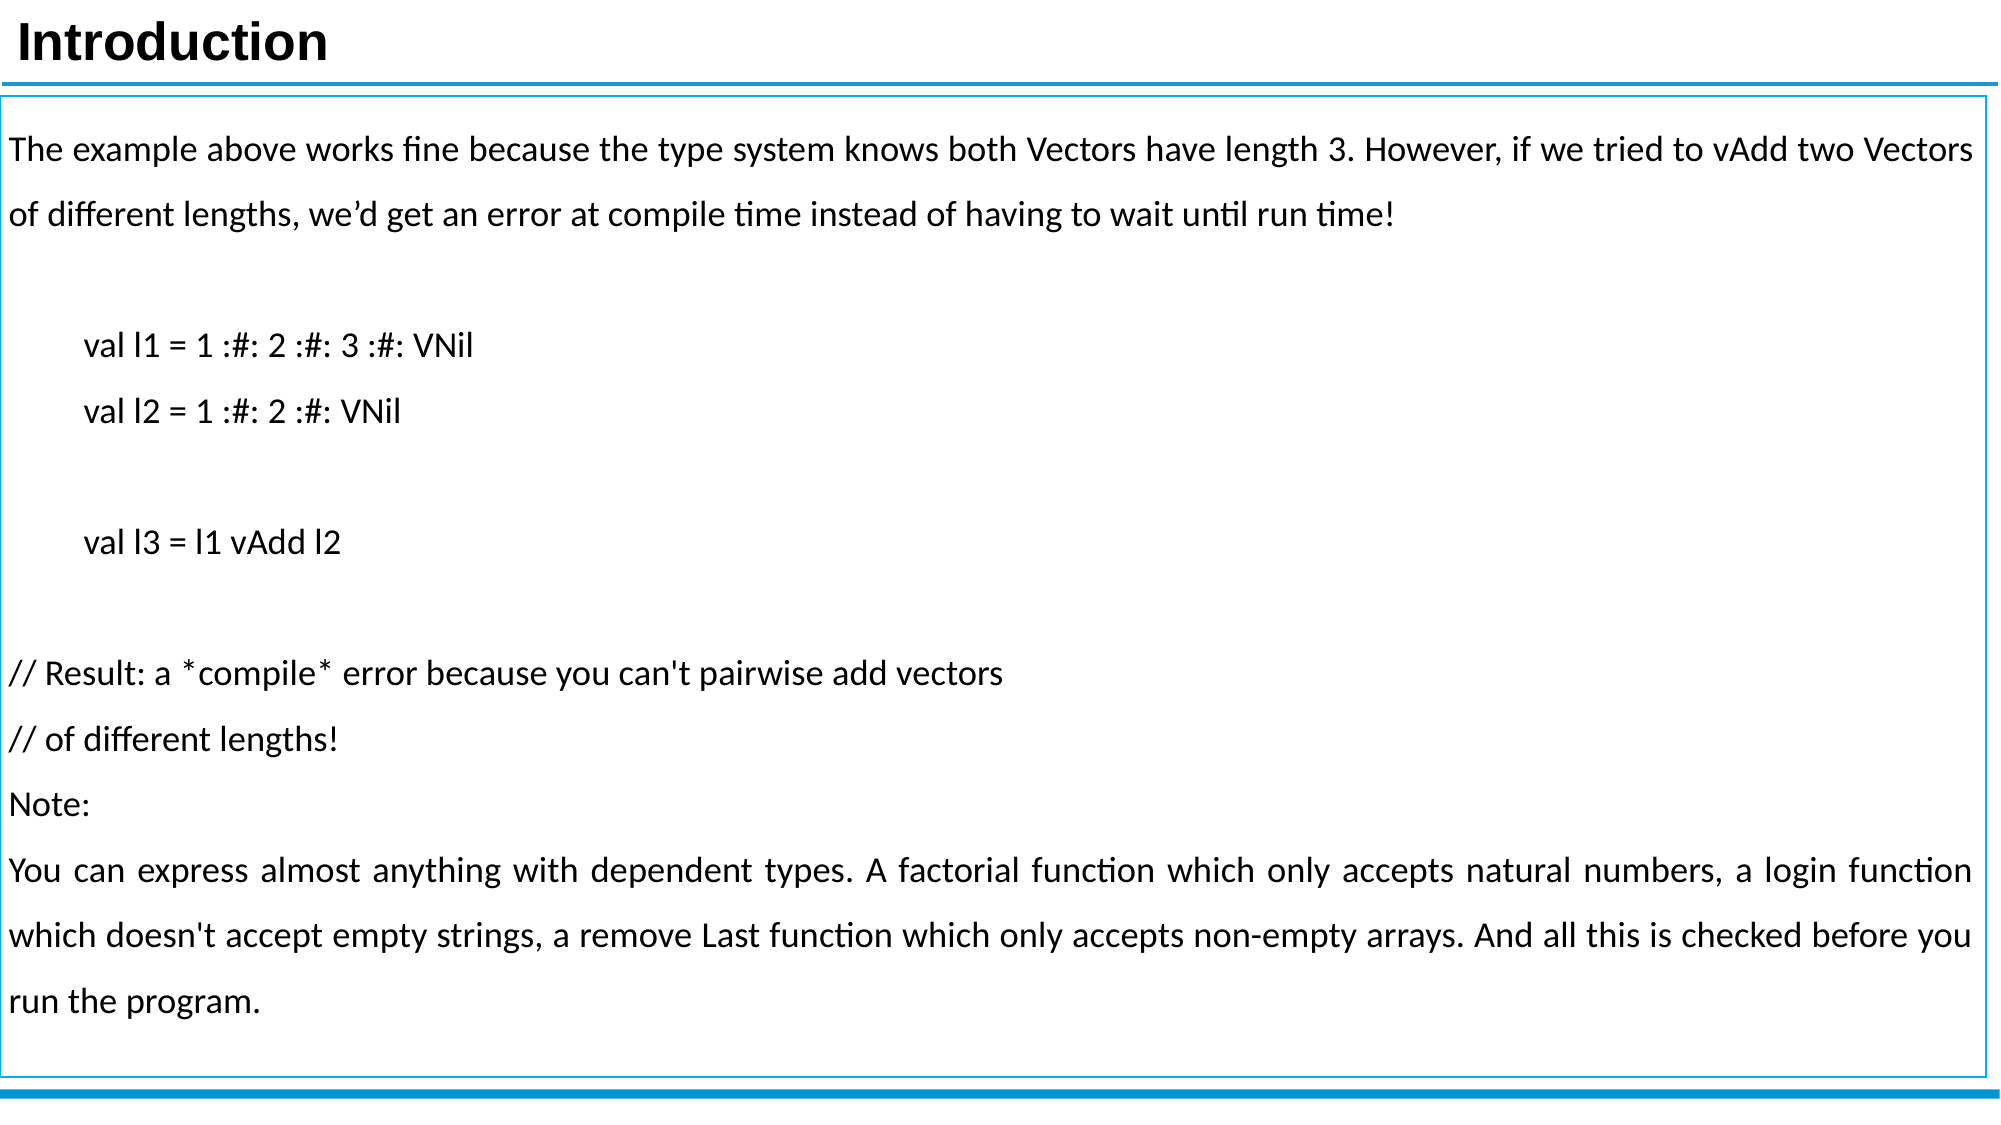

Introduction

The example above works fine because the type system knows both Vectors have length 3. However, if we tried to vAdd two Vectors of different lengths, we’d get an error at compile time instead of having to wait until run time!

val l1 = 1 :#: 2 :#: 3 :#: VNil
val l2 = 1 :#: 2 :#: VNil

val l3 = l1 vAdd l2

// Result: a *compile* error because you can't pairwise add vectors
// of different lengths!
Note:
You can express almost anything with dependent types. A factorial function which only accepts natural numbers, a login function which doesn't accept empty strings, a remove Last function which only accepts non-empty arrays. And all this is checked before you run the program.